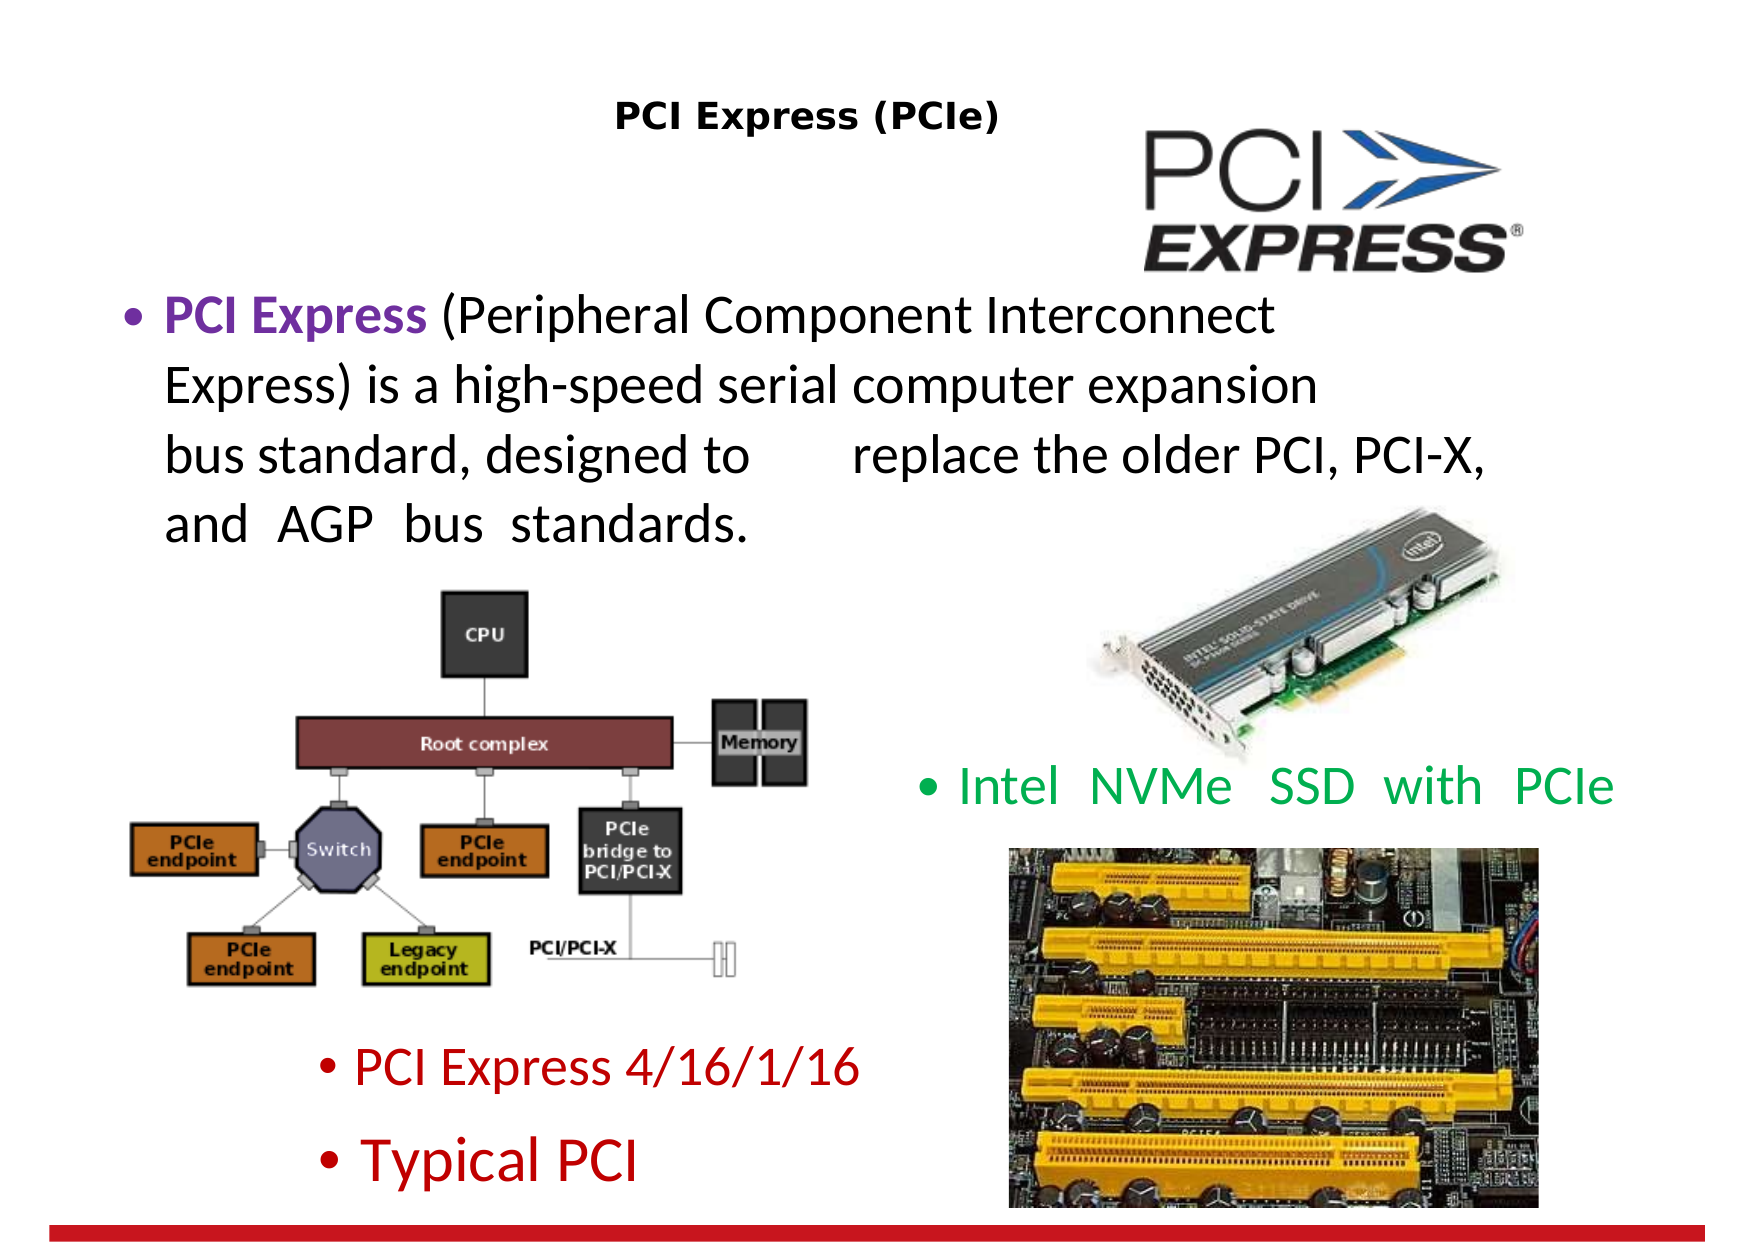

PCI Express (PCIe)

•
PCI Express (Peripheral Component Interconnect
Express) is a high-speed serial computer expansion
bus standard, designed to
replace the older PCI, PCI-X,

and
AGP
bus
standards.

•
Intel
NVMe
SSD
with
PCIe

• PCI Express 4/16/1/16
• Typical PCI